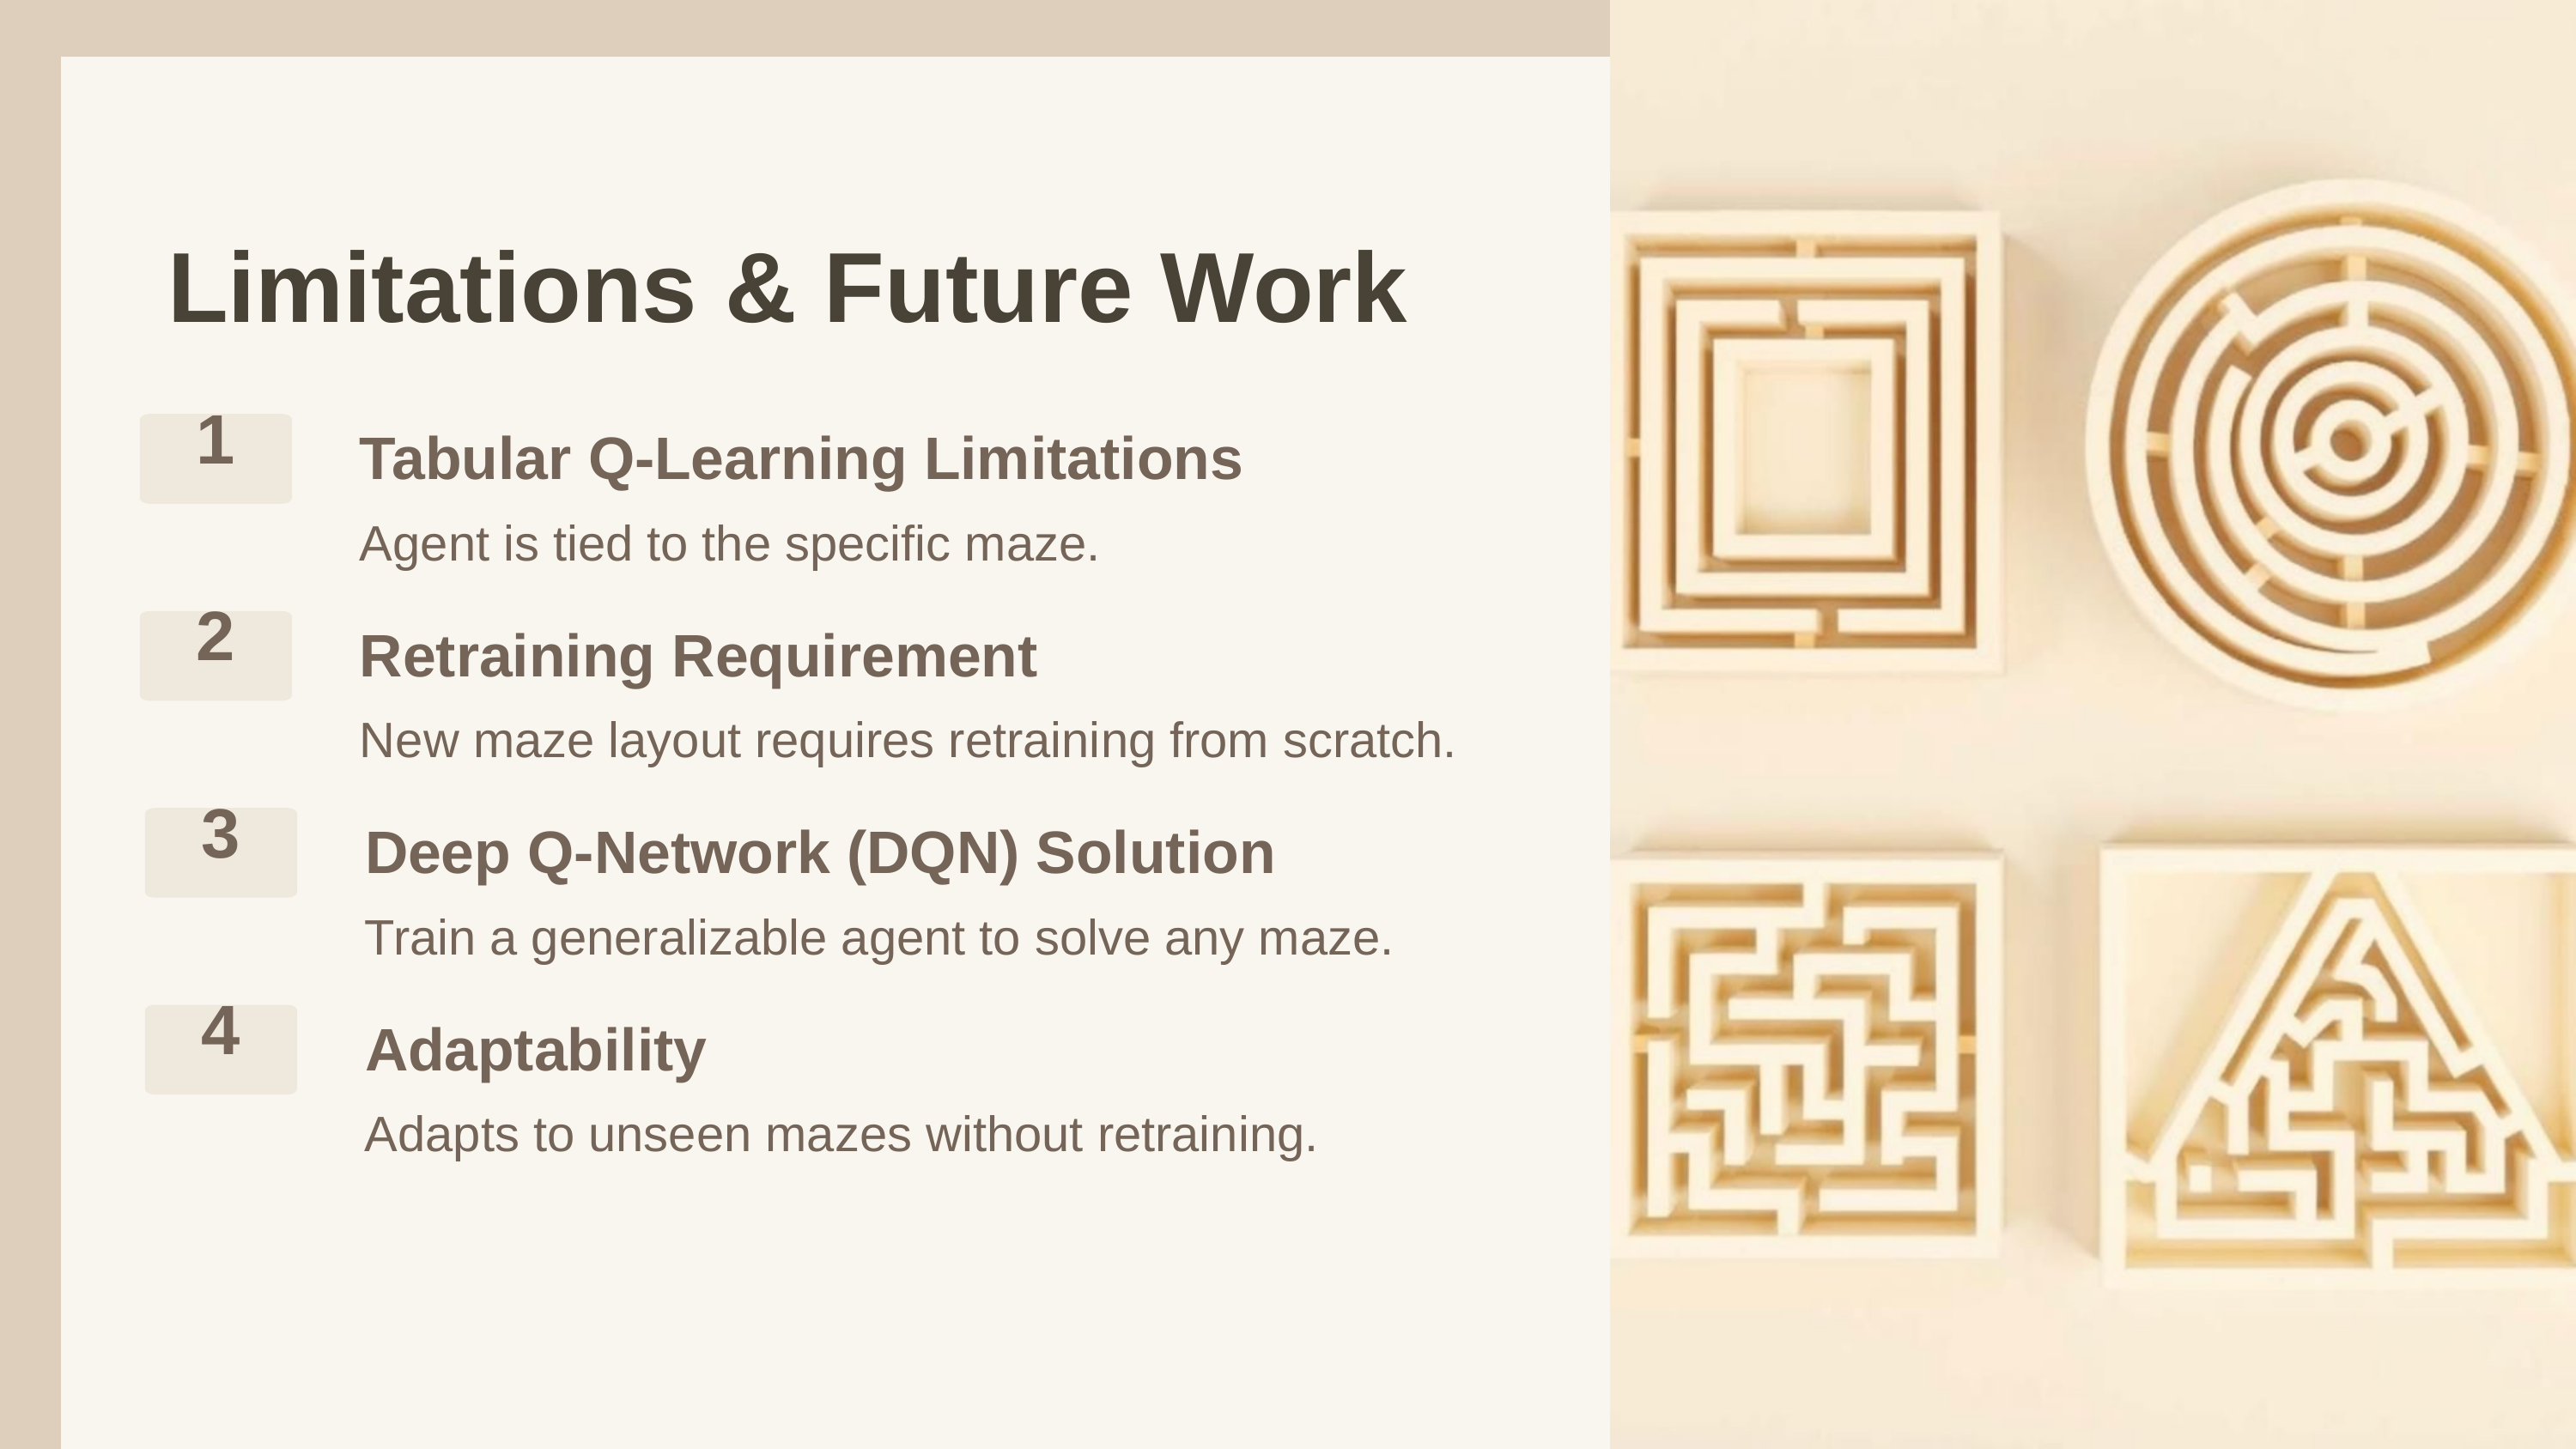

Limitations & Future Work

1

Tabular Q-Learning Limitations

Agent is tied to the specific maze.

2

Retraining Requirement

New maze layout requires retraining from scratch.

3

Deep Q-Network (DQN) Solution

Train a generalizable agent to solve any maze.

4

Adaptability

Adapts to unseen mazes without retraining.